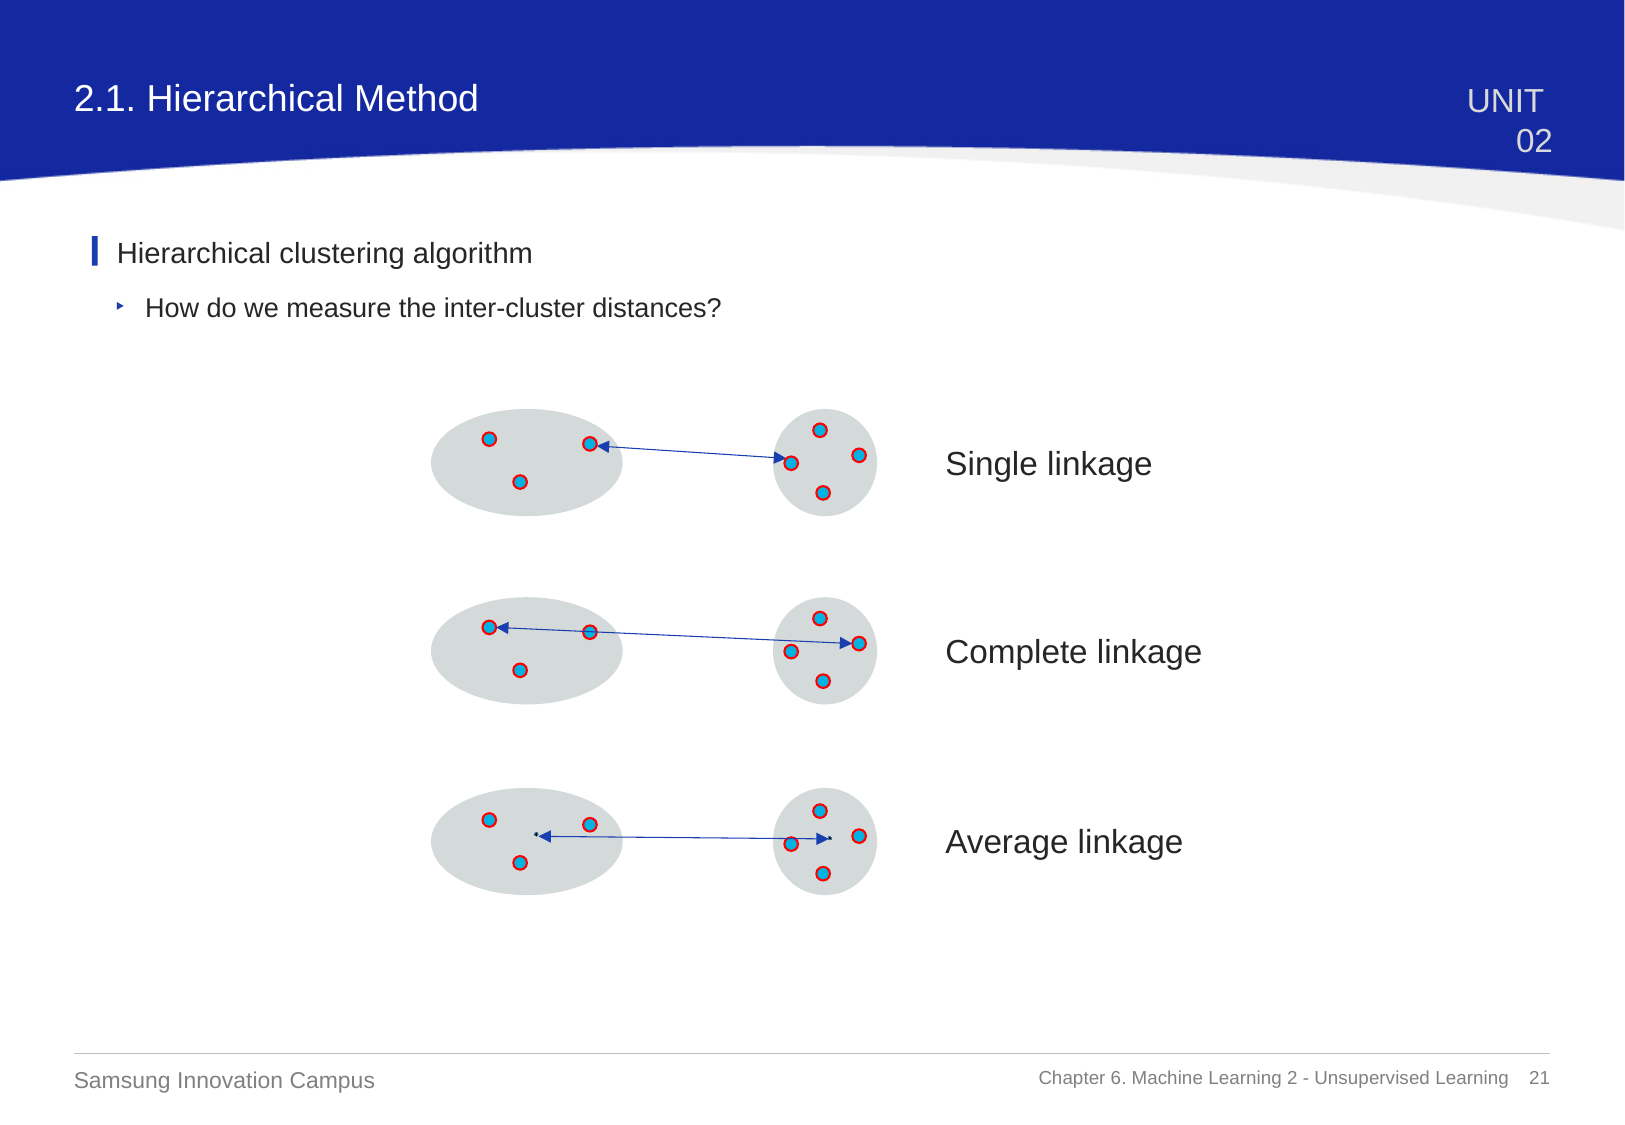

2.1. Hierarchical Method
UNIT  02
Hierarchical clustering algorithm

How do we measure the inter-cluster distances?

Single linkage

Complete linkage

Average linkage